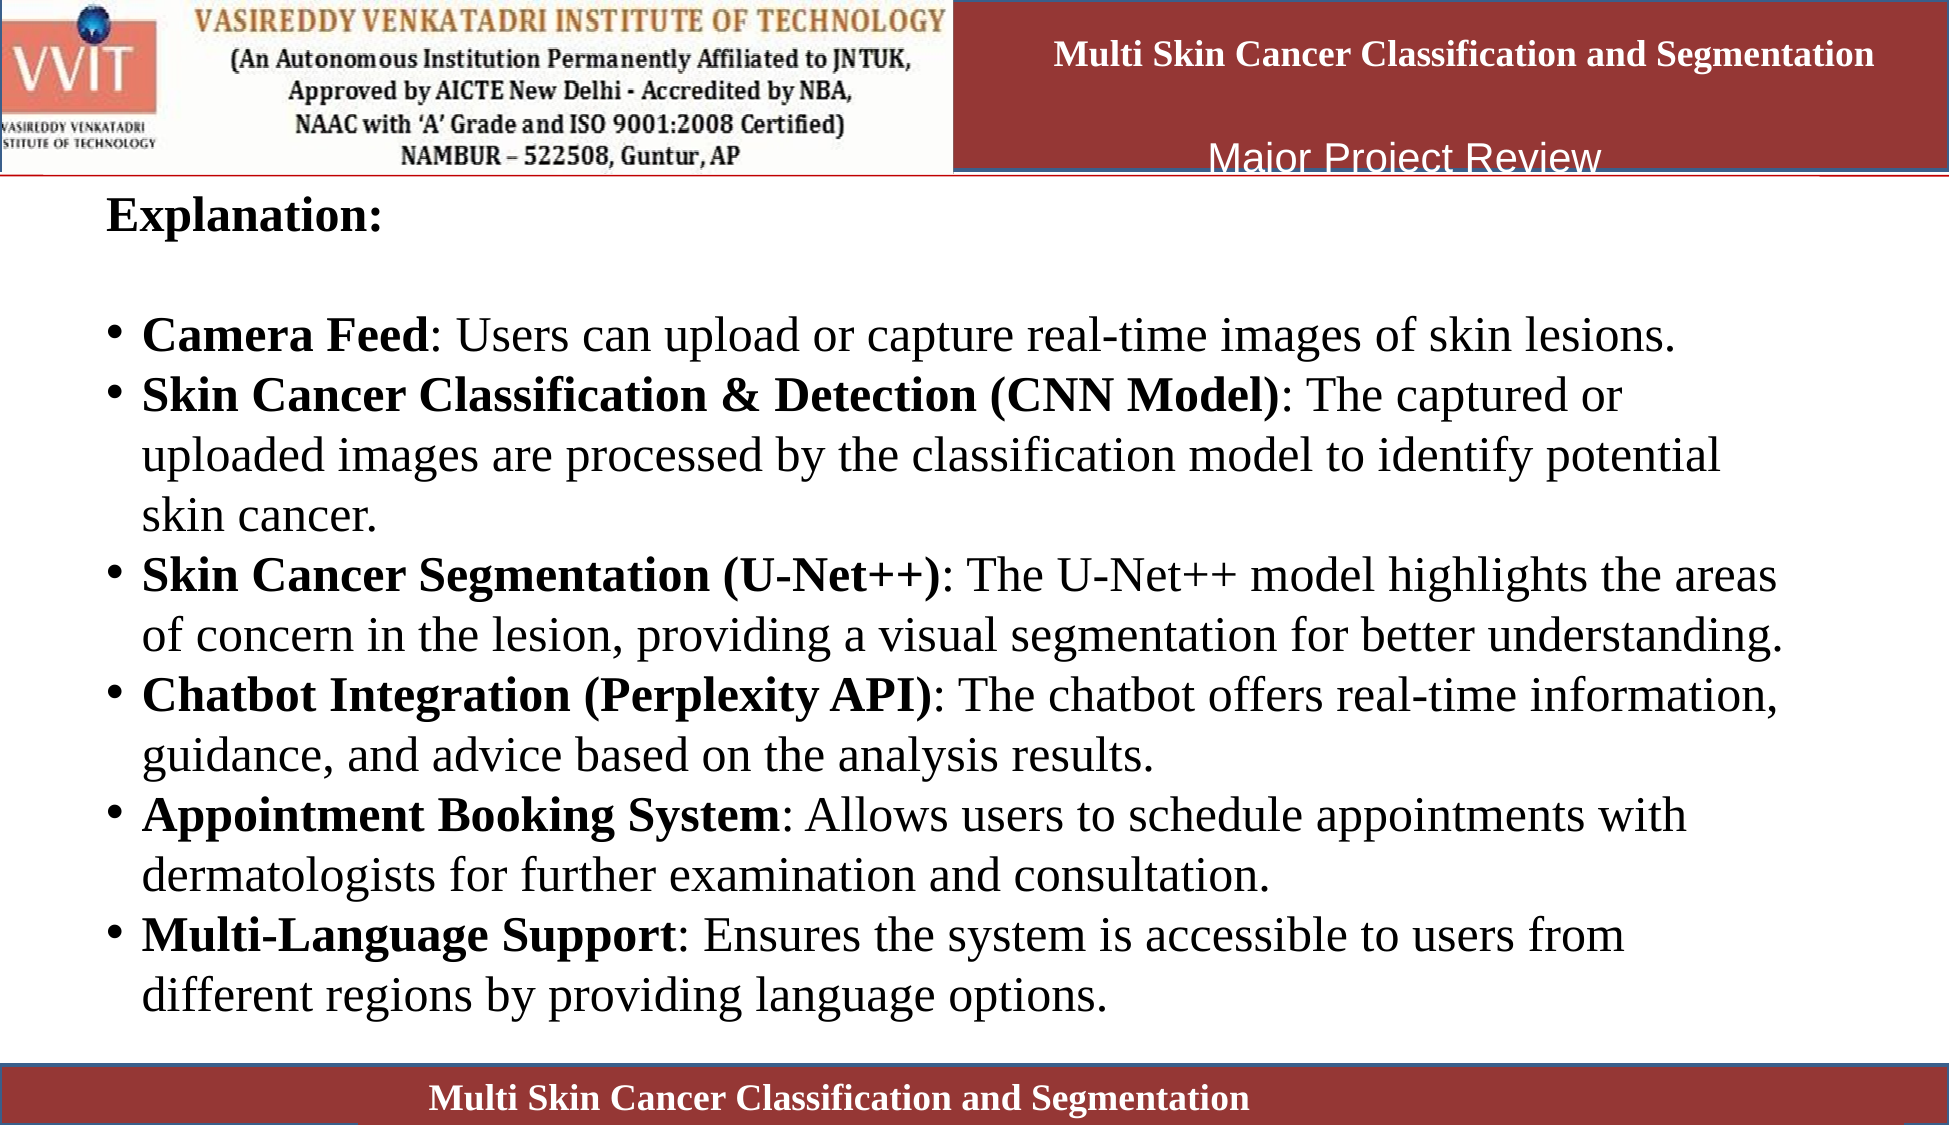

Multi Skin Cancer Classification and Segmentation

Explanation:

Camera Feed: Users can upload or capture real-time images of skin lesions.
Skin Cancer Classification & Detection (CNN Model): The captured or uploaded images are processed by the classification model to identify potential skin cancer.
Skin Cancer Segmentation (U-Net++): The U-Net++ model highlights the areas of concern in the lesion, providing a visual segmentation for better understanding.
Chatbot Integration (Perplexity API): The chatbot offers real-time information, guidance, and advice based on the analysis results.
Appointment Booking System: Allows users to schedule appointments with dermatologists for further examination and consultation.
Multi-Language Support: Ensures the system is accessible to users from different regions by providing language options.
Multi Skin Cancer Classification and Segmentation